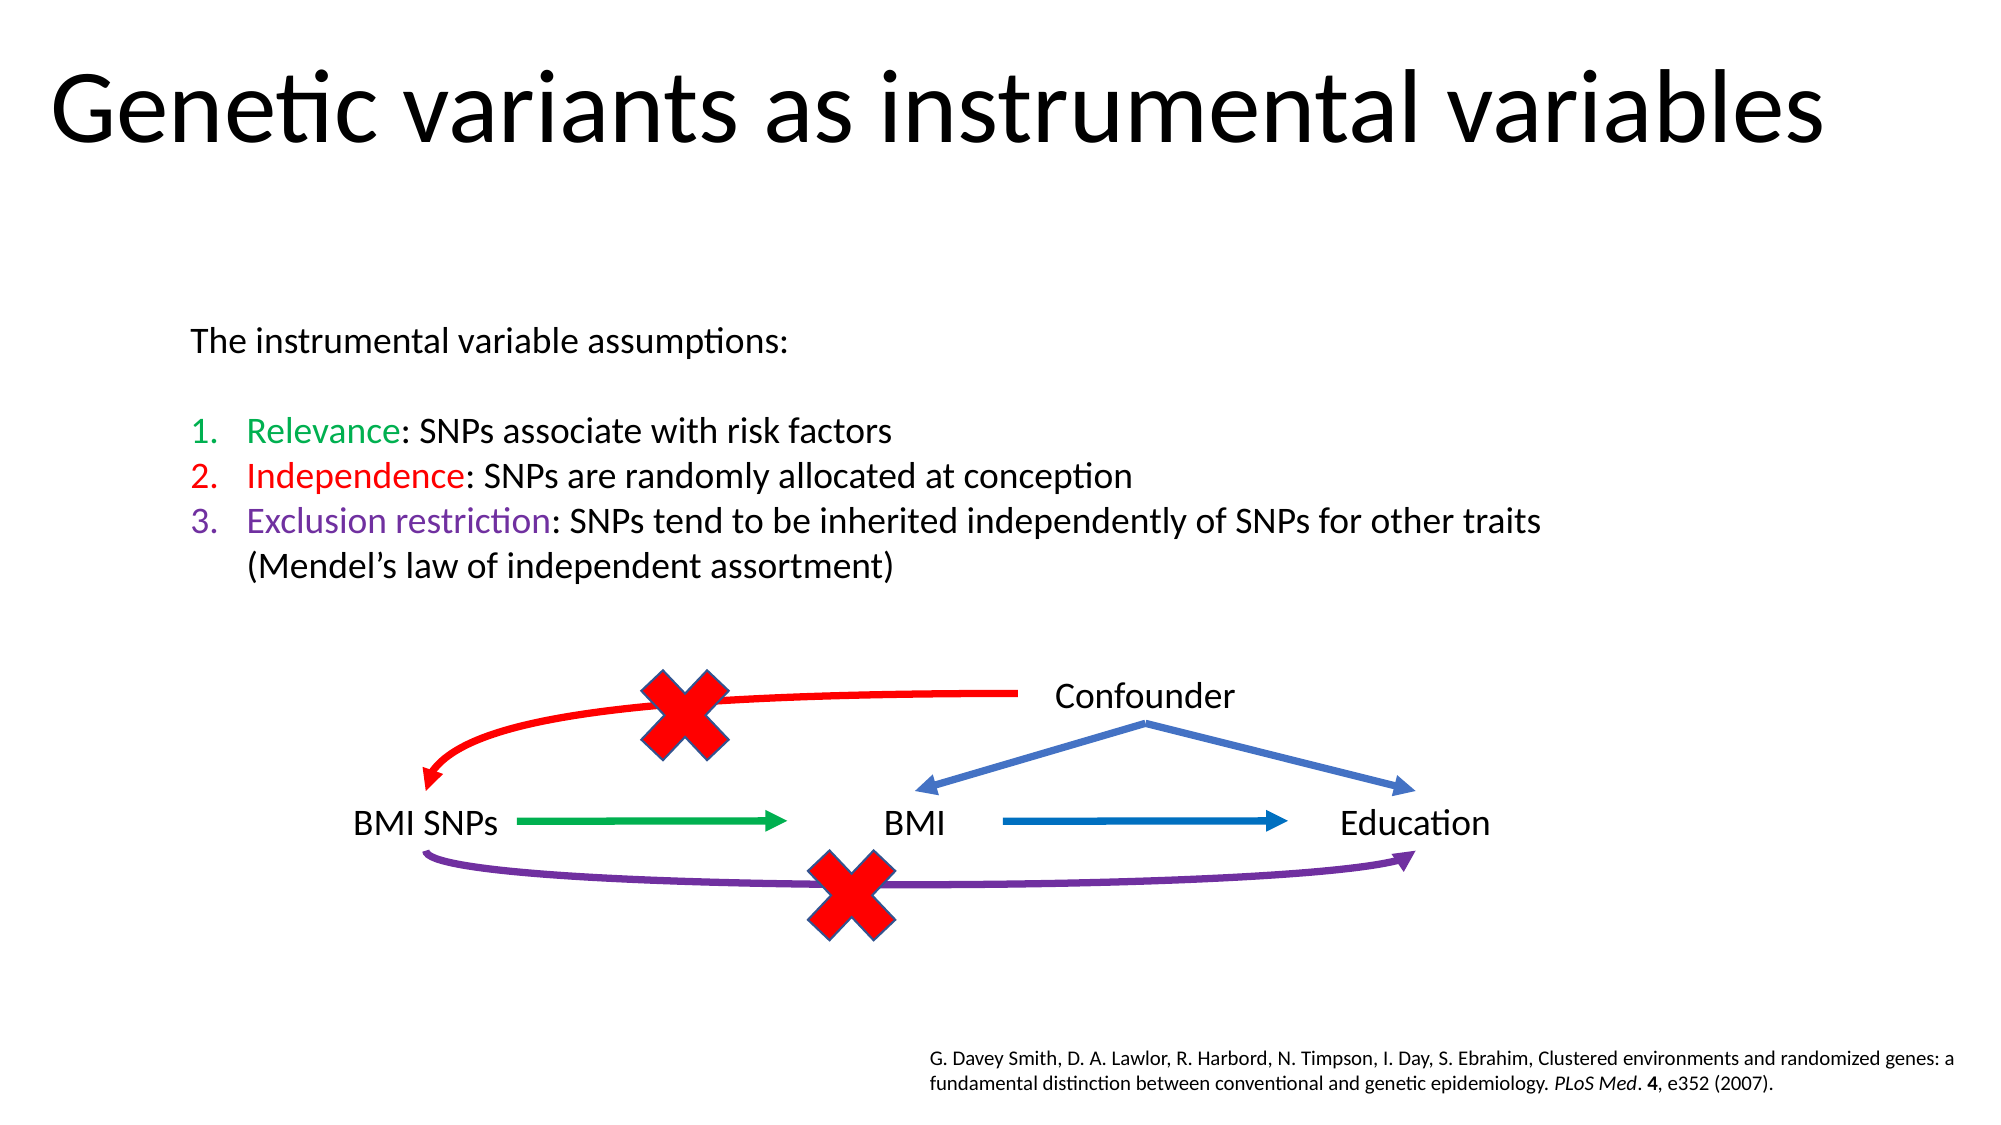

# Genetic variants as instrumental variables
The instrumental variable assumptions:

Relevance: SNPs associate with risk factors
Independence: SNPs are randomly allocated at conception
Exclusion restriction: SNPs tend to be inherited independently of SNPs for other traits (Mendel’s law of independent assortment)

Confounder
BMI SNPs
BMI
Education

G. Davey Smith, D. A. Lawlor, R. Harbord, N. Timpson, I. Day, S. Ebrahim, Clustered environments and randomized genes: a fundamental distinction between conventional and genetic epidemiology. PLoS Med. 4, e352 (2007).